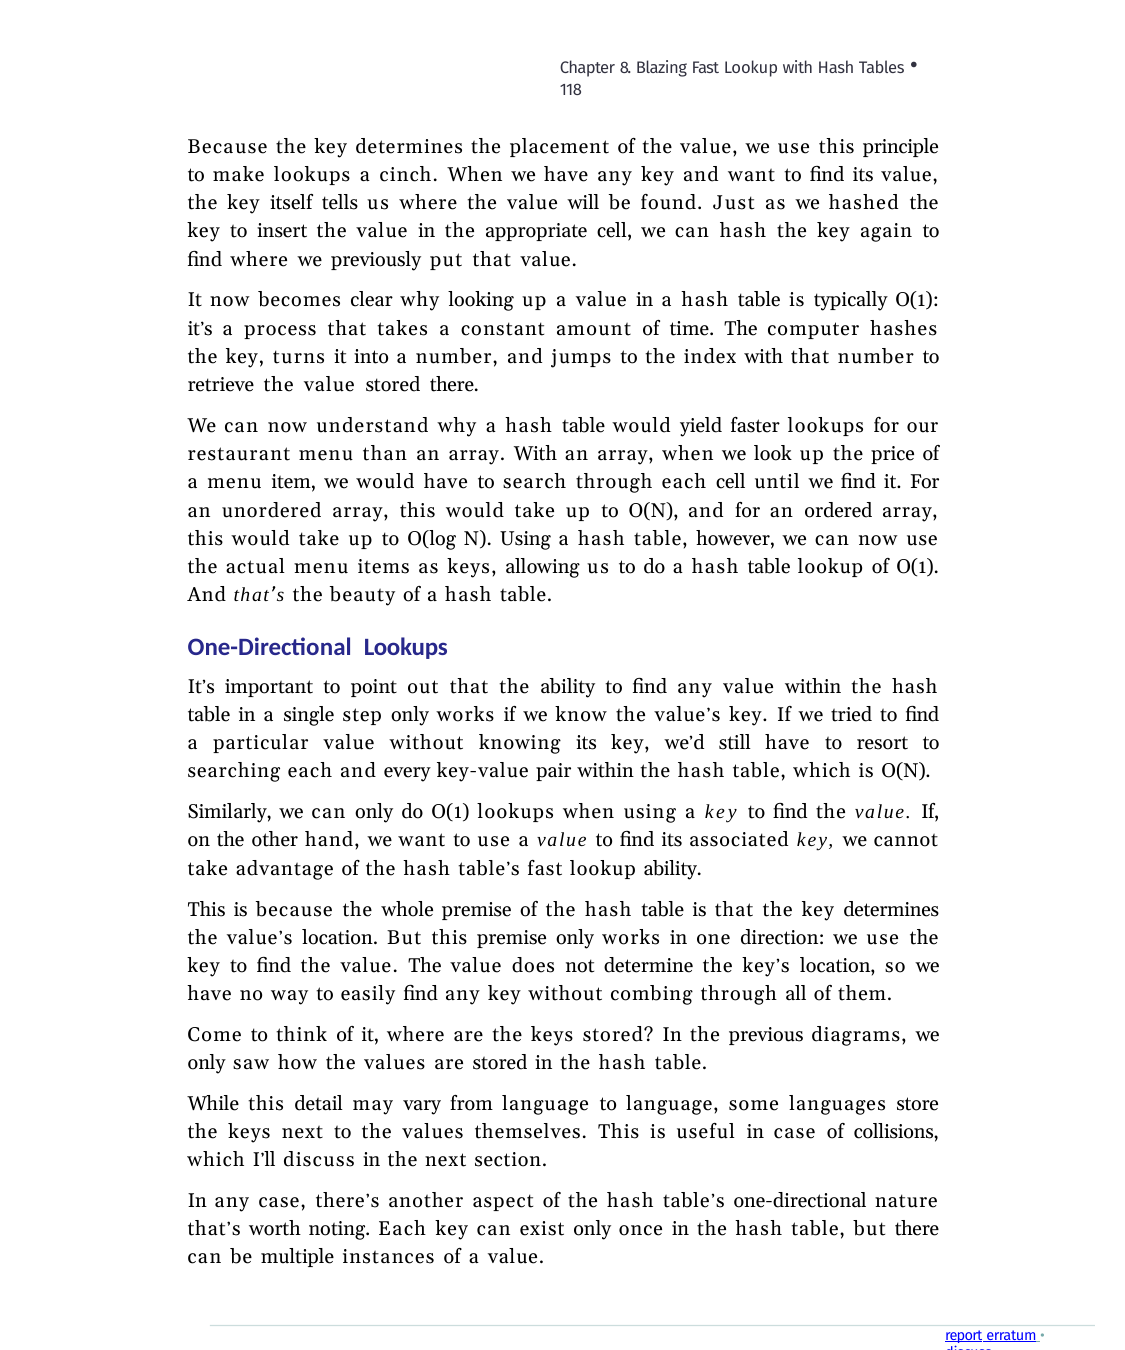

Chapter 8. Blazing Fast Lookup with Hash Tables • 118

Because the key determines the placement of the value, we use this principle to make lookups a cinch. When we have any key and want to find its value, the key itself tells us where the value will be found. Just as we hashed the key to insert the value in the appropriate cell, we can hash the key again to find where we previously put that value.
It now becomes clear why looking up a value in a hash table is typically O(1): it’s a process that takes a constant amount of time. The computer hashes the key, turns it into a number, and jumps to the index with that number to retrieve the value stored there.
We can now understand why a hash table would yield faster lookups for our restaurant menu than an array. With an array, when we look up the price of a menu item, we would have to search through each cell until we find it. For an unordered array, this would take up to O(N), and for an ordered array, this would take up to O(log N). Using a hash table, however, we can now use the actual menu items as keys, allowing us to do a hash table lookup of O(1). And that’s the beauty of a hash table.

One-Directional Lookups
It’s important to point out that the ability to find any value within the hash table in a single step only works if we know the value’s key. If we tried to find a particular value without knowing its key, we’d still have to resort to searching each and every key-value pair within the hash table, which is O(N).
Similarly, we can only do O(1) lookups when using a key to find the value. If, on the other hand, we want to use a value to find its associated key, we cannot take advantage of the hash table’s fast lookup ability.
This is because the whole premise of the hash table is that the key determines the value’s location. But this premise only works in one direction: we use the key to find the value. The value does not determine the key’s location, so we have no way to easily find any key without combing through all of them.
Come to think of it, where are the keys stored? In the previous diagrams, we only saw how the values are stored in the hash table.
While this detail may vary from language to language, some languages store the keys next to the values themselves. This is useful in case of collisions, which I’ll discuss in the next section.
In any case, there’s another aspect of the hash table’s one-directional nature that’s worth noting. Each key can exist only once in the hash table, but there can be multiple instances of a value.
report erratum • discuss